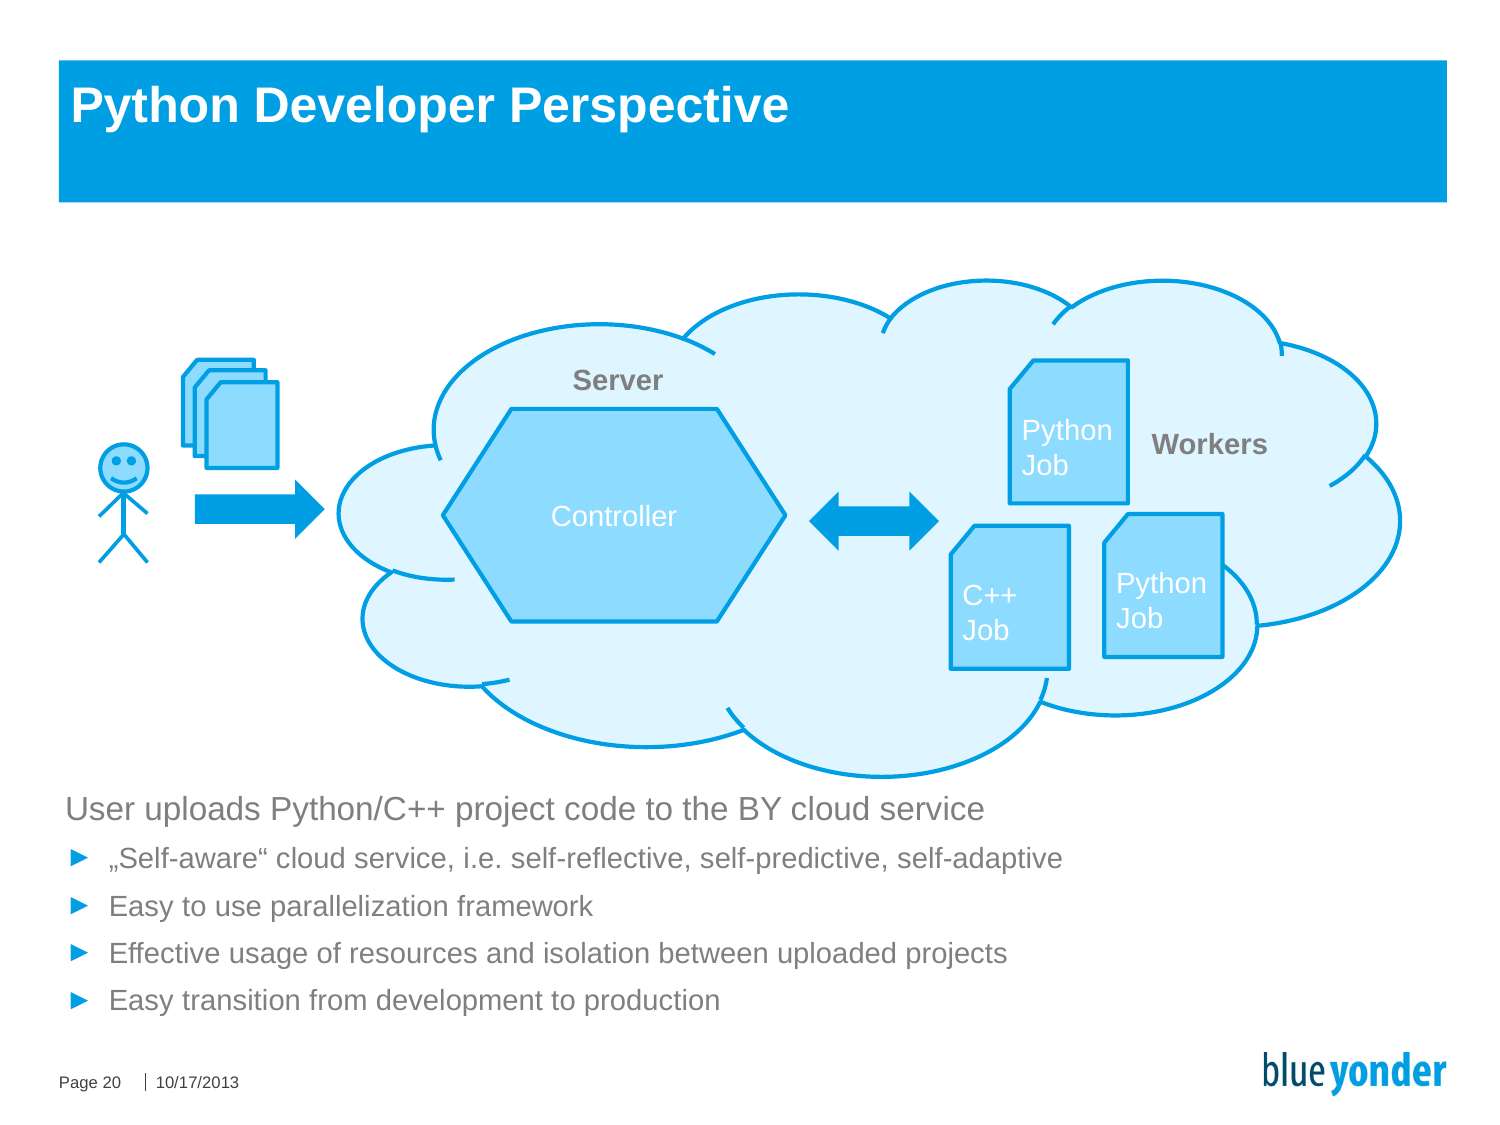

# Python Developer Perspective

Server

Python Job
Controller
Workers

Python Job
C++ Job
User uploads Python/C++ project code to the BY cloud service
„Self-aware“ cloud service, i.e. self-reflective, self-predictive, self-adaptive
Easy to use parallelization framework
Effective usage of resources and isolation between uploaded projects
Easy transition from development to production

Page 20
10/17/2013